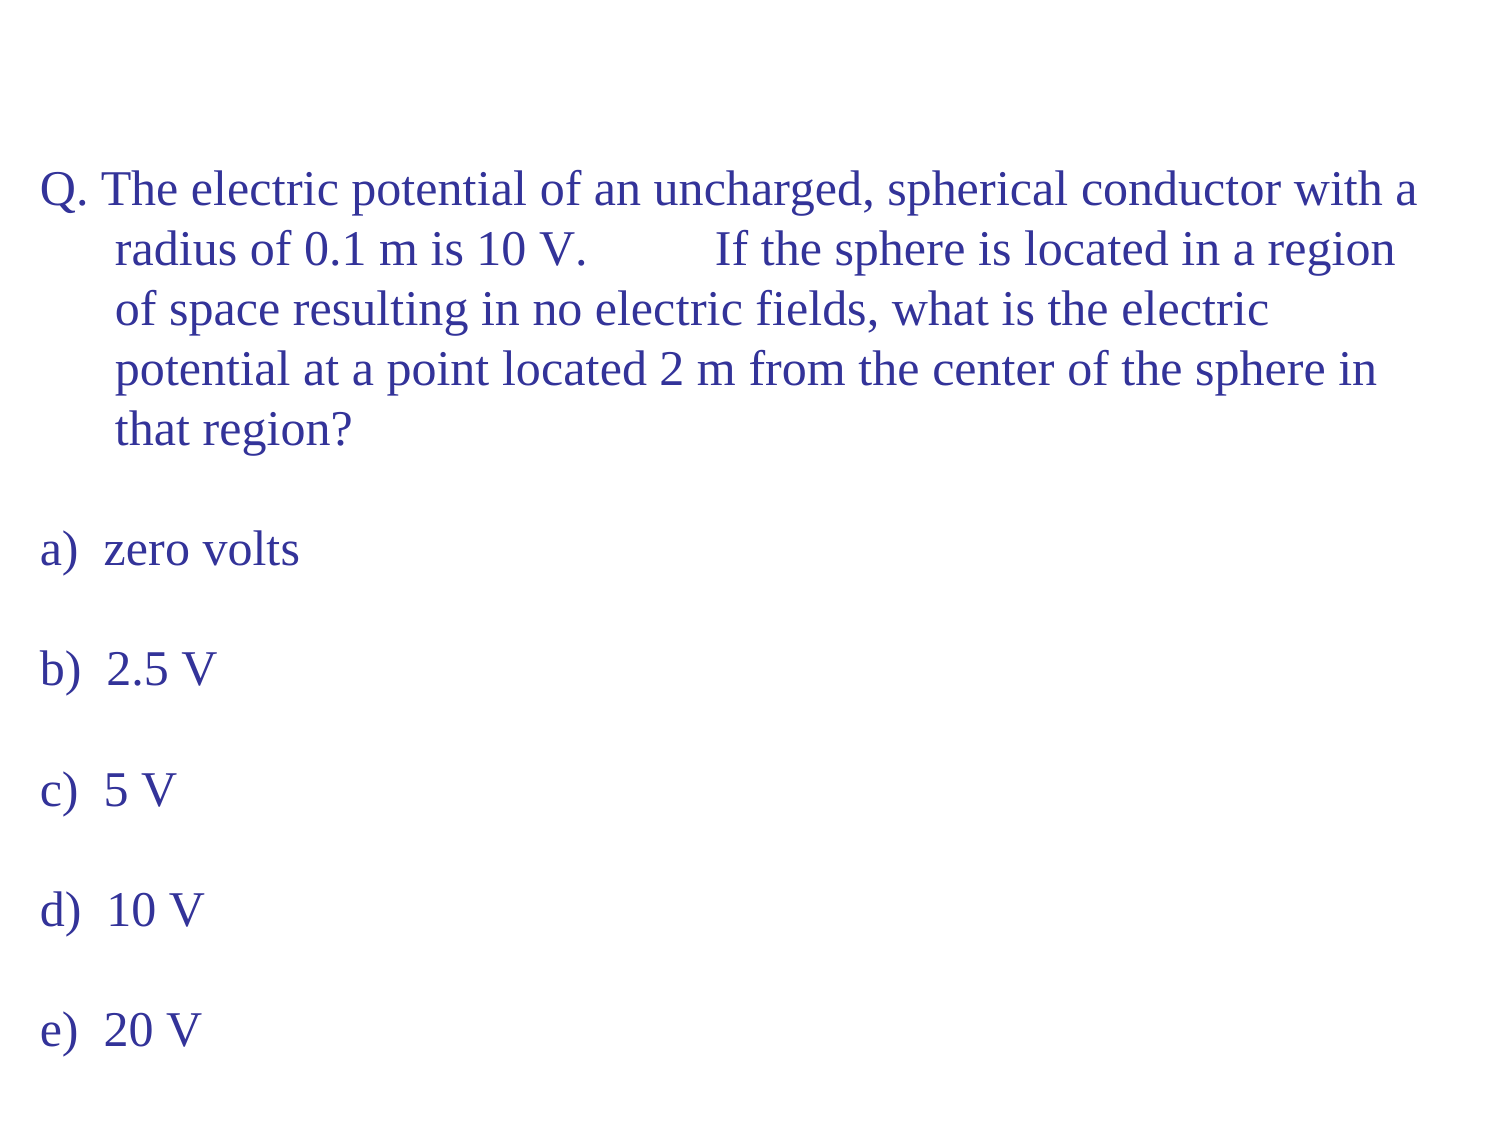

Q. The electric potential of an uncharged, spherical conductor with a radius of 0.1 m is 10 V.	If the sphere is located in a region of space resulting in no electric fields, what is the electric potential at a point located 2 m from the center of the sphere in that region?

zero volts

2.5 V

5 V

10 V

20 V